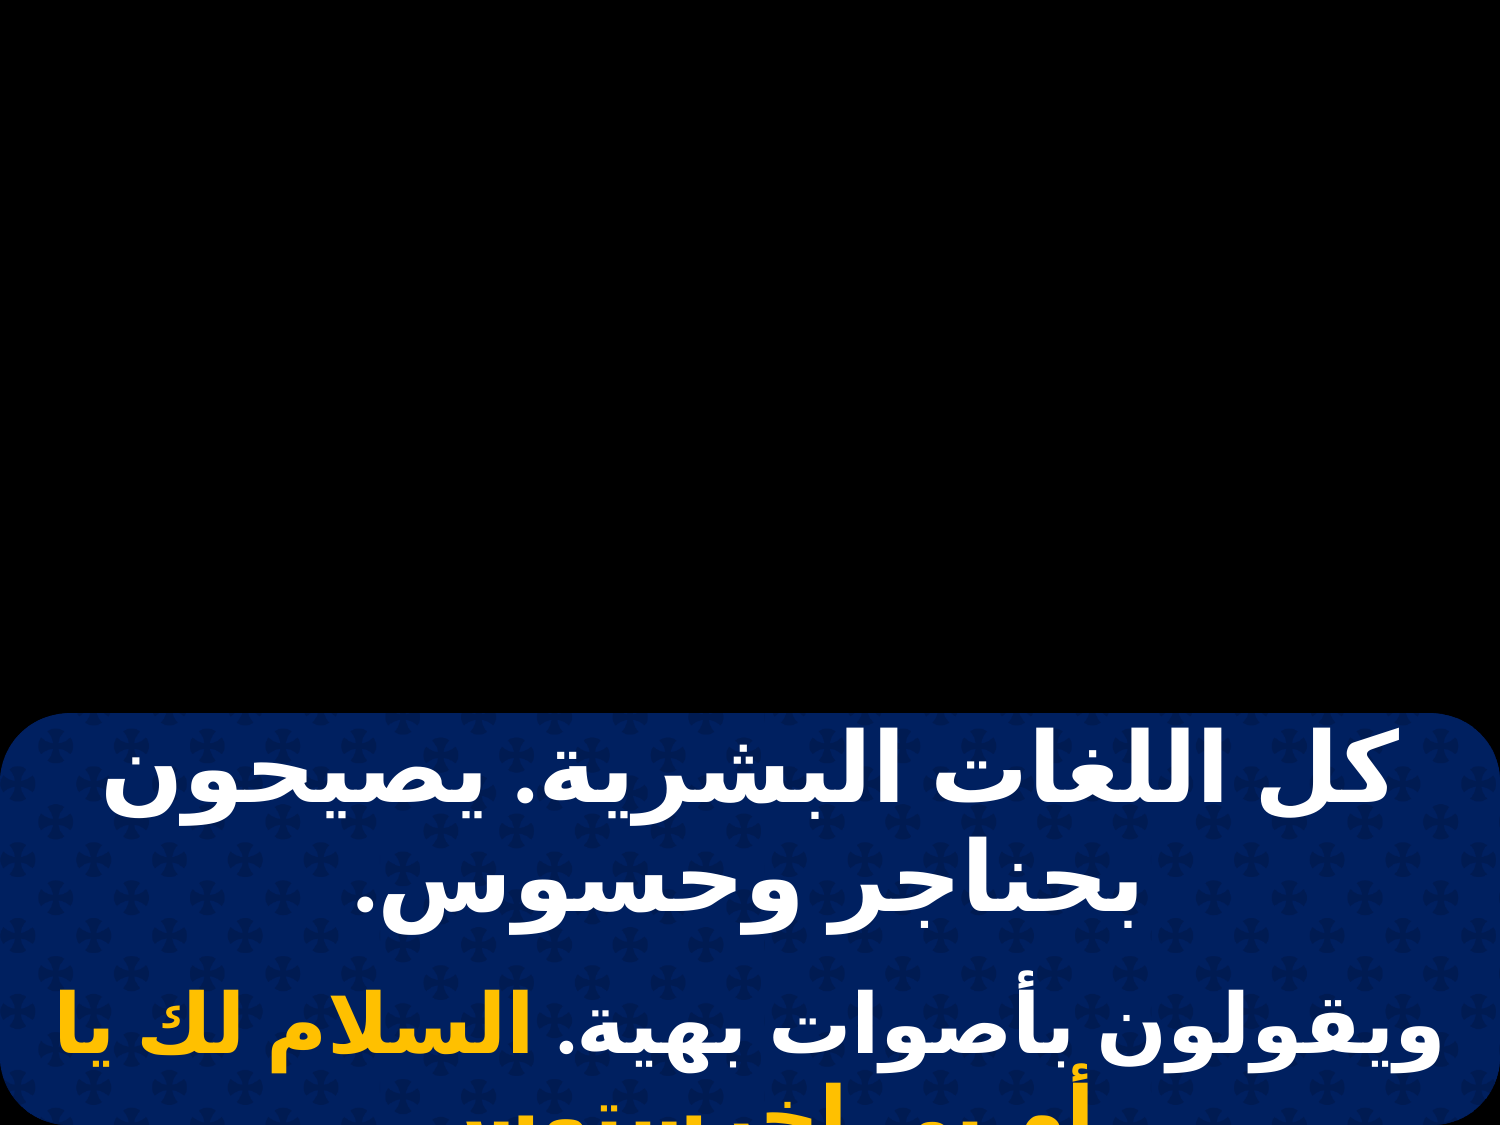

| كل اللغات البشرية. يصيحون بحناجر وحسوس. |
| --- |
|  |
| ويقولون بأصوات بهية. السلام لك يا أم بي إخرستوس. |